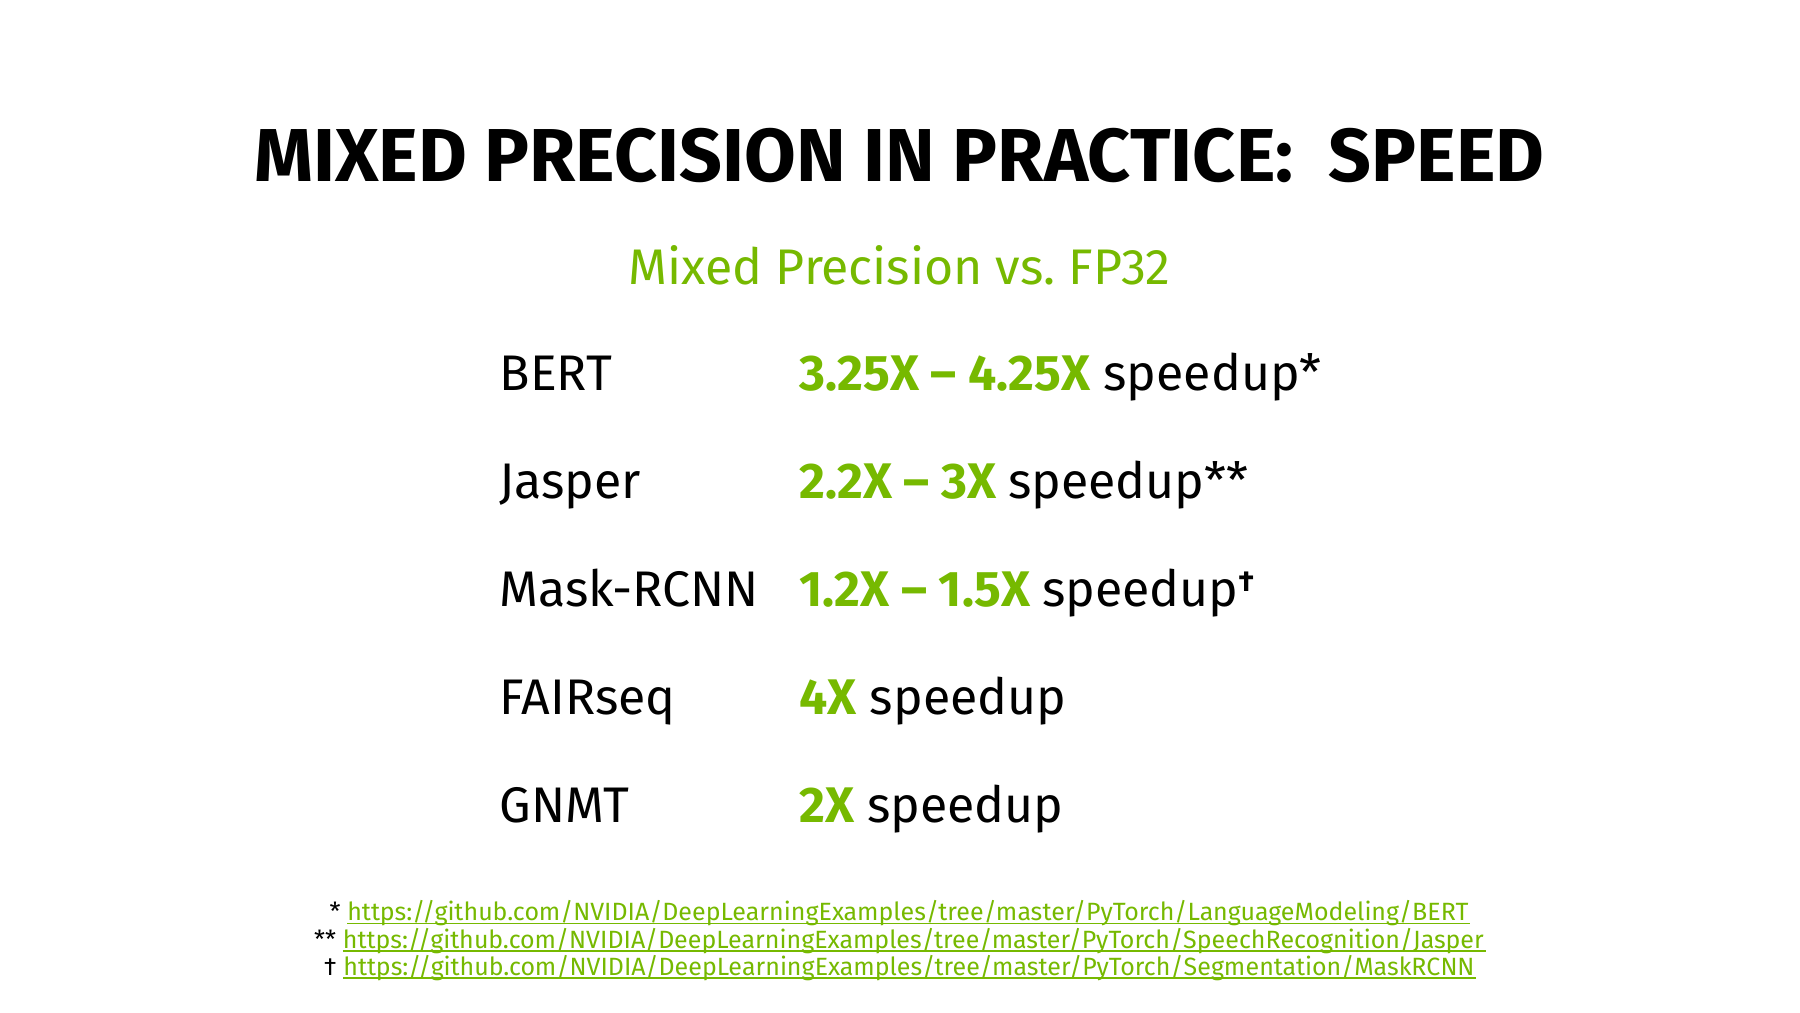

# Mixed precision in practice:  Speed
Mixed Precision vs. FP32
BERT	 	3.25X – 4.25X speedup*
Jasper		2.2X – 3X speedup**
Mask-RCNN	1.2X – 1.5X speedup†
FAIRseq	4X speedup
GNMT		2X speedup
* https://github.com/NVIDIA/DeepLearningExamples/tree/master/PyTorch/LanguageModeling/BERT
** https://github.com/NVIDIA/DeepLearningExamples/tree/master/PyTorch/SpeechRecognition/Jasper
† https://github.com/NVIDIA/DeepLearningExamples/tree/master/PyTorch/Segmentation/MaskRCNN